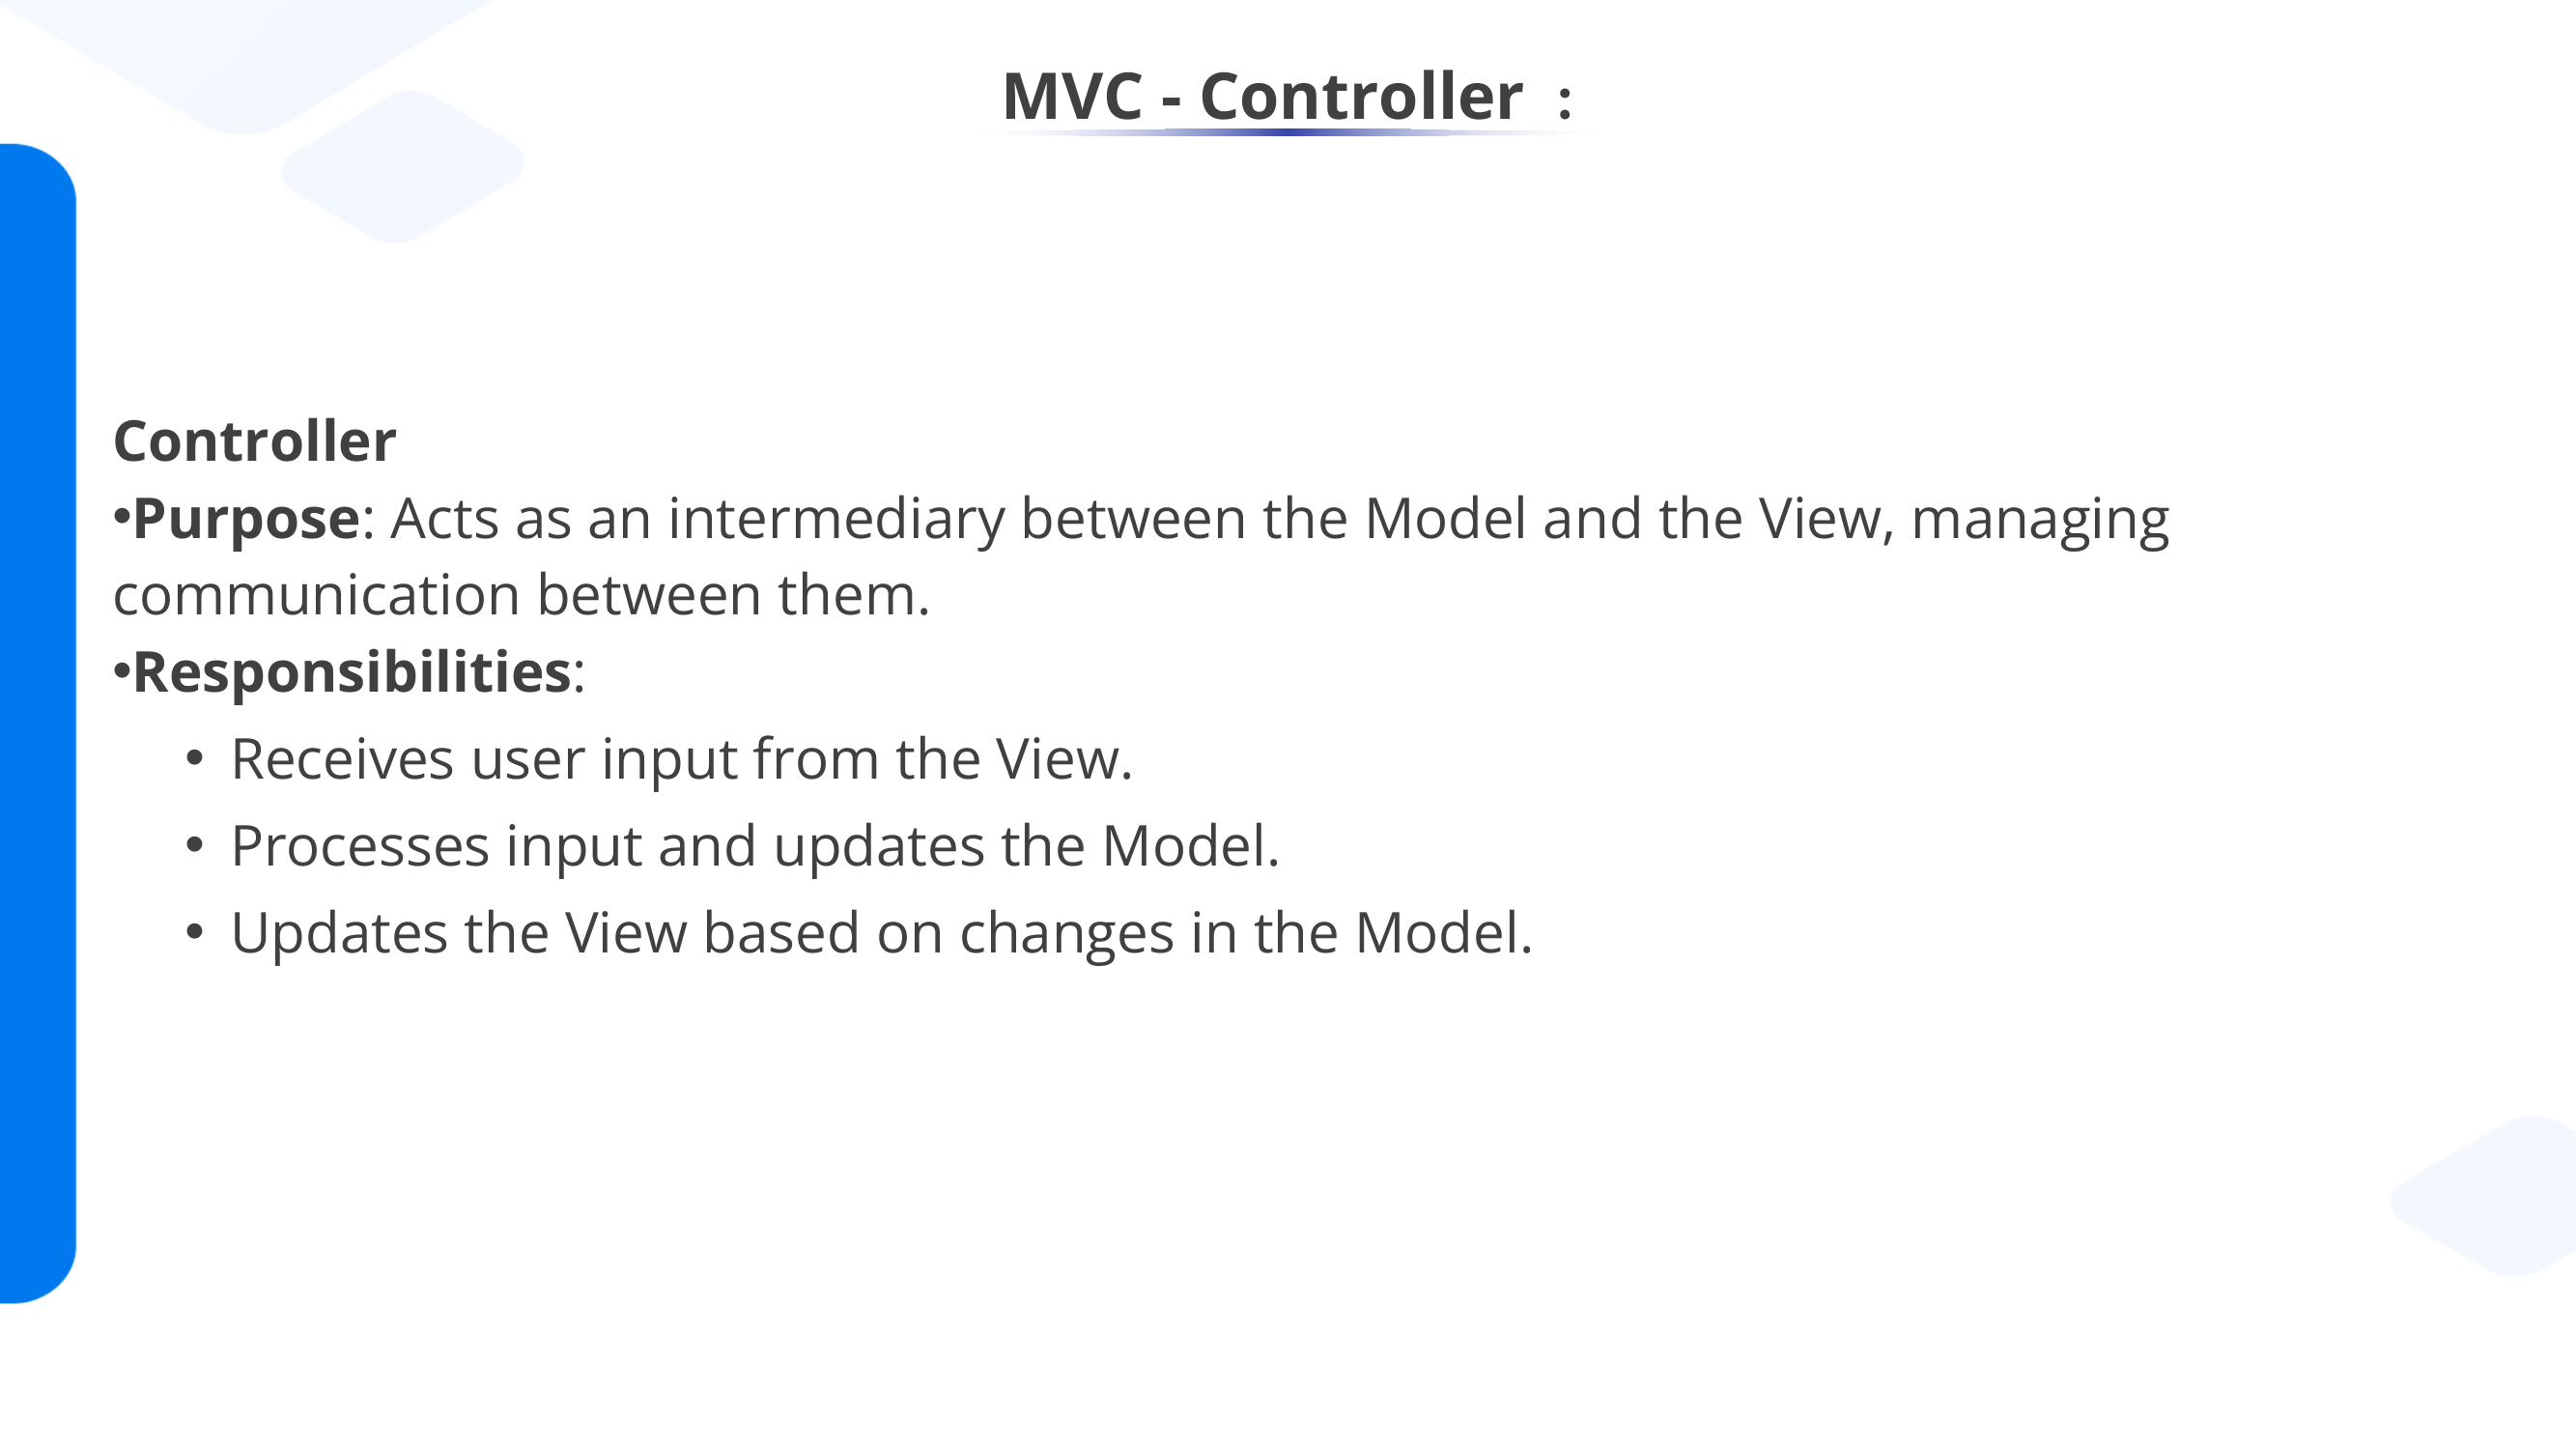

# MVC - Controller  :

Controller
Purpose: Acts as an intermediary between the Model and the View, managing communication between them.
Responsibilities:
Receives user input from the View.
Processes input and updates the Model.
Updates the View based on changes in the Model.